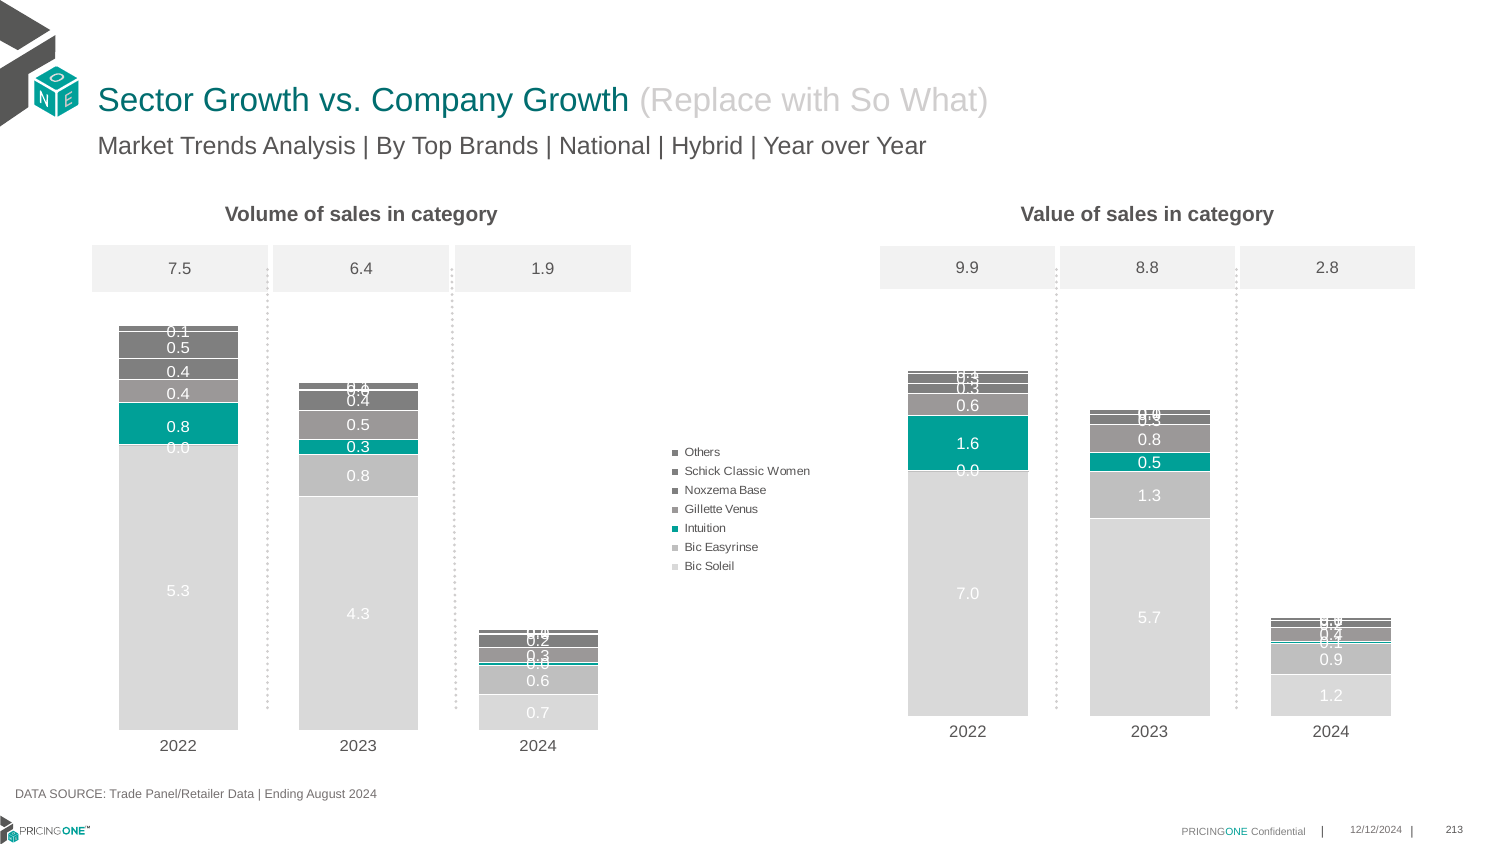

# Sector Growth vs. Company Growth (Replace with So What)
Market Trends Analysis | By Top Brands | National | Hybrid | Year over Year
| Value of sales in category |  |  |
| --- | --- | --- |
| 9.9 | 8.8 | 2.8 |
| Volume of sales in category |  |  |
| --- | --- | --- |
| 7.5 | 6.4 | 1.9 |

### Chart

| Category | Bic Soleil | Bic Easyrinse | Intuition | Gillette Venus | Noxzema Base | Schick Classic Women | Others |
|---|---|---|---|---|---|---|---|
| 2022 | 7.033954 | 0.001996 | 1.56688 | 0.633375 | 0.305984 | 0.273938 | 0.09029 |
| 2023 | 5.670425 | 1.340721 | 0.536074 | 0.795918 | 0.293295 | 0.009447 | 0.129928 |
| 2024 | 1.190806 | 0.899563 | 0.057627 | 0.395721 | 0.195438 | 0.004892 | 0.08564 |

### Chart

| Category | Bic Soleil | Bic Easyrinse | Intuition | Gillette Venus | Noxzema Base | Schick Classic Women | Others |
|---|---|---|---|---|---|---|---|
| 2022 | 5.274691 | 0.001209 | 0.776768 | 0.433341 | 0.376818 | 0.506854 | 0.097616 |
| 2023 | 4.31717 | 0.776125 | 0.282002 | 0.537879 | 0.356454 | 0.018206 | 0.127796 |
| 2024 | 0.660874 | 0.550522 | 0.042186 | 0.286952 | 0.239674 | 0.004814 | 0.081829 |
DATA SOURCE: Trade Panel/Retailer Data | Ending August 2024

12/12/2024
213